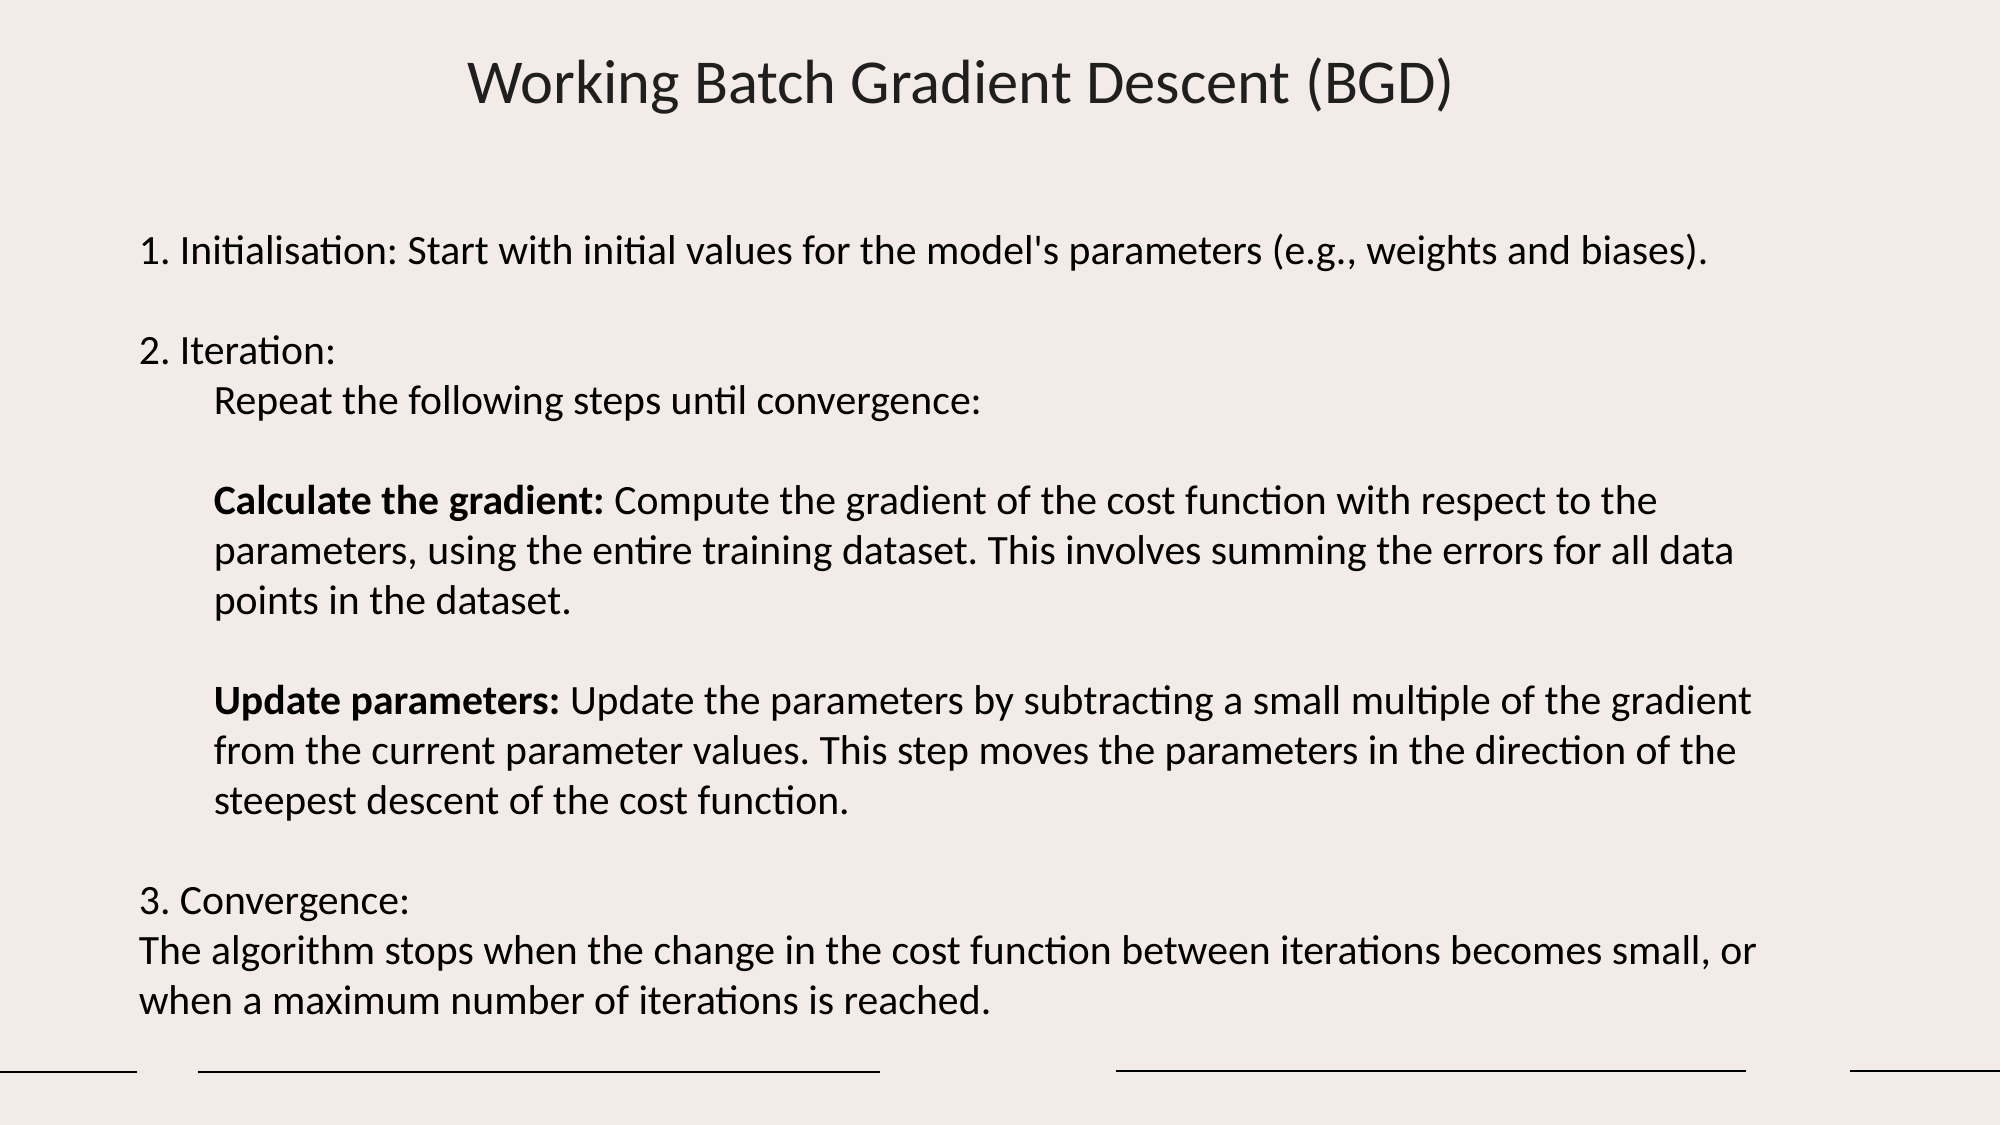

Working Batch Gradient Descent (BGD)
1. Initialisation: Start with initial values for the model's parameters (e.g., weights and biases).

2. Iteration:
Repeat the following steps until convergence:

Calculate the gradient: Compute the gradient of the cost function with respect to the parameters, using the entire training dataset. This involves summing the errors for all data points in the dataset.

Update parameters: Update the parameters by subtracting a small multiple of the gradient from the current parameter values. This step moves the parameters in the direction of the steepest descent of the cost function.

3. Convergence:
The algorithm stops when the change in the cost function between iterations becomes small, or when a maximum number of iterations is reached.